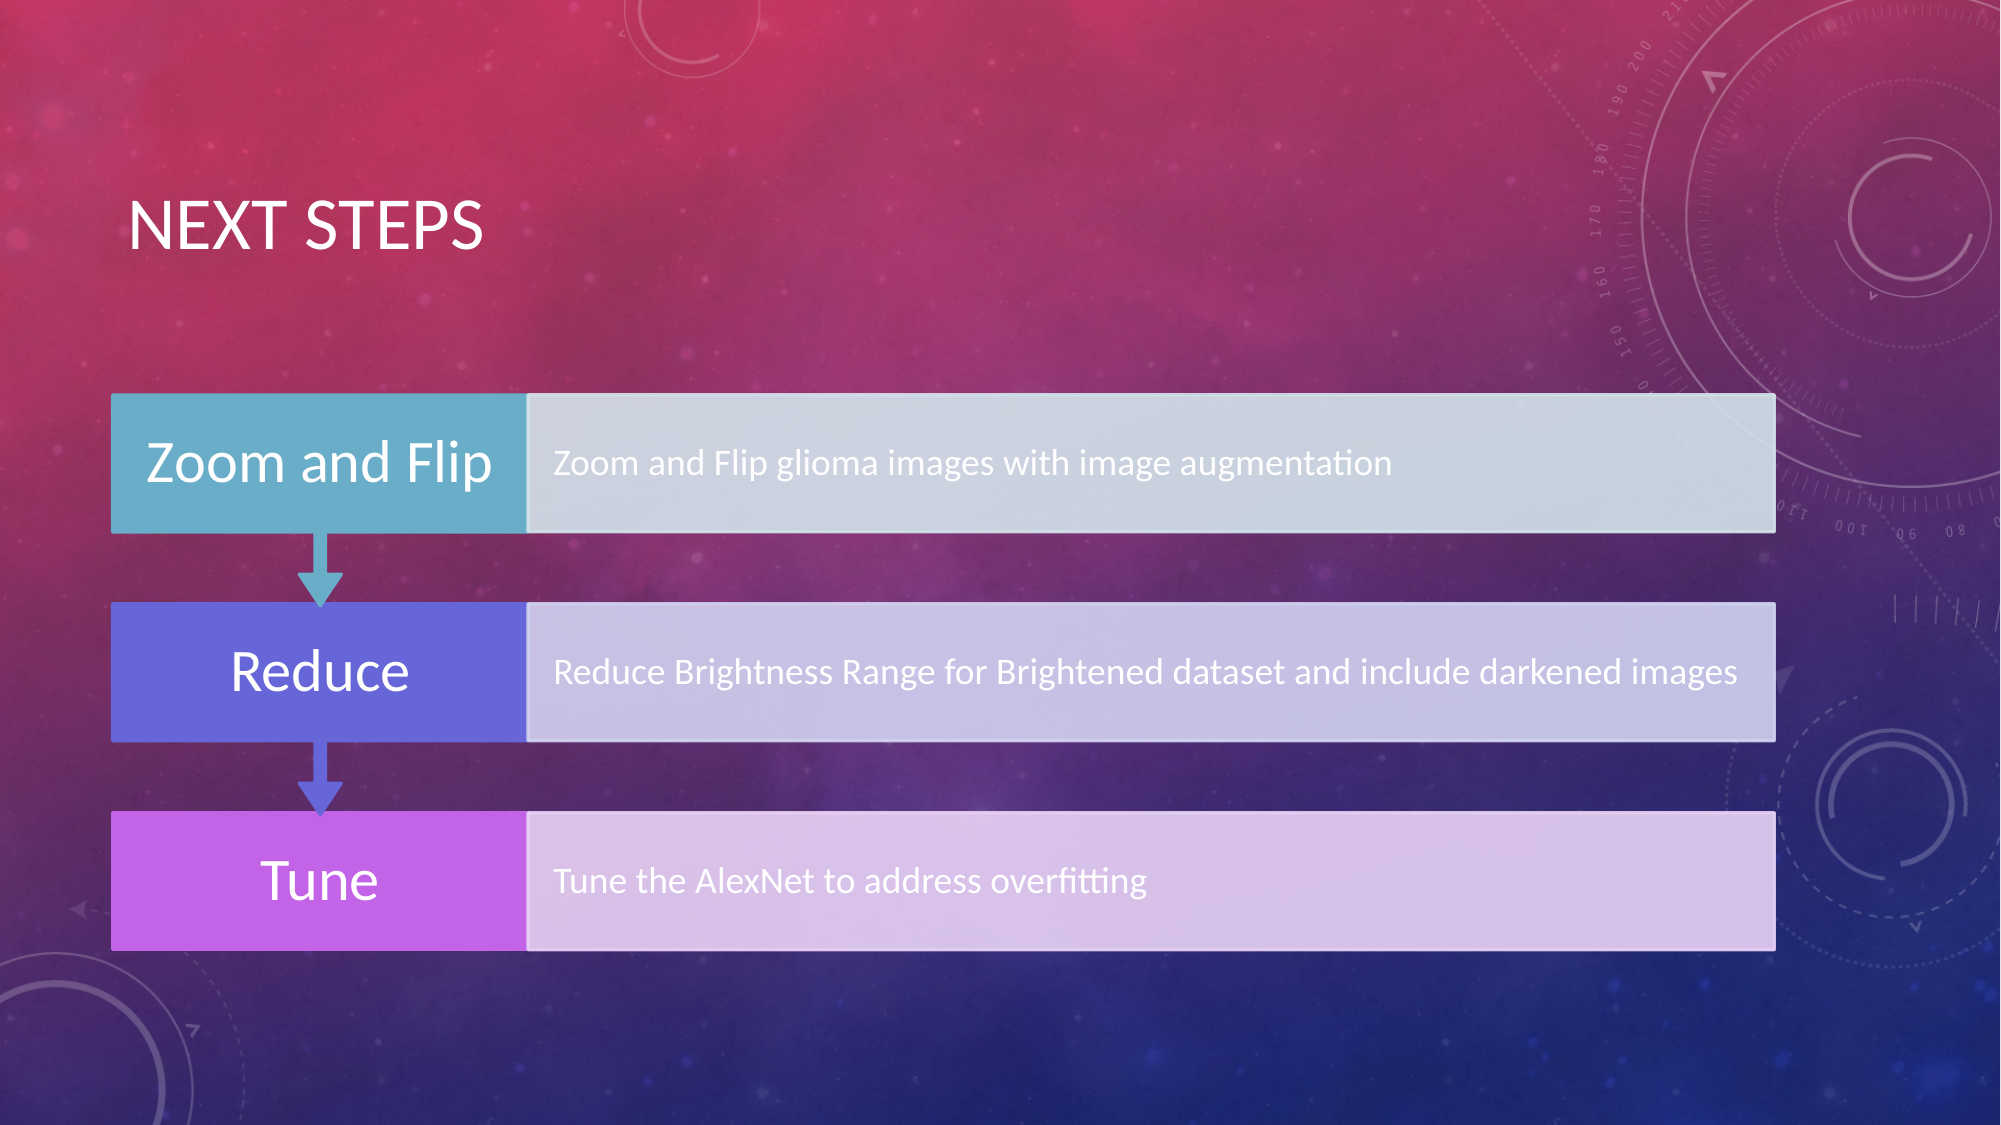

# Next Steps
Tune
Tune the AlexNet to address overfitting
Reduce
Reduce Brightness Range for Brightened dataset and include darkened images
Zoom and Flip
Zoom and Flip glioma images with image augmentation